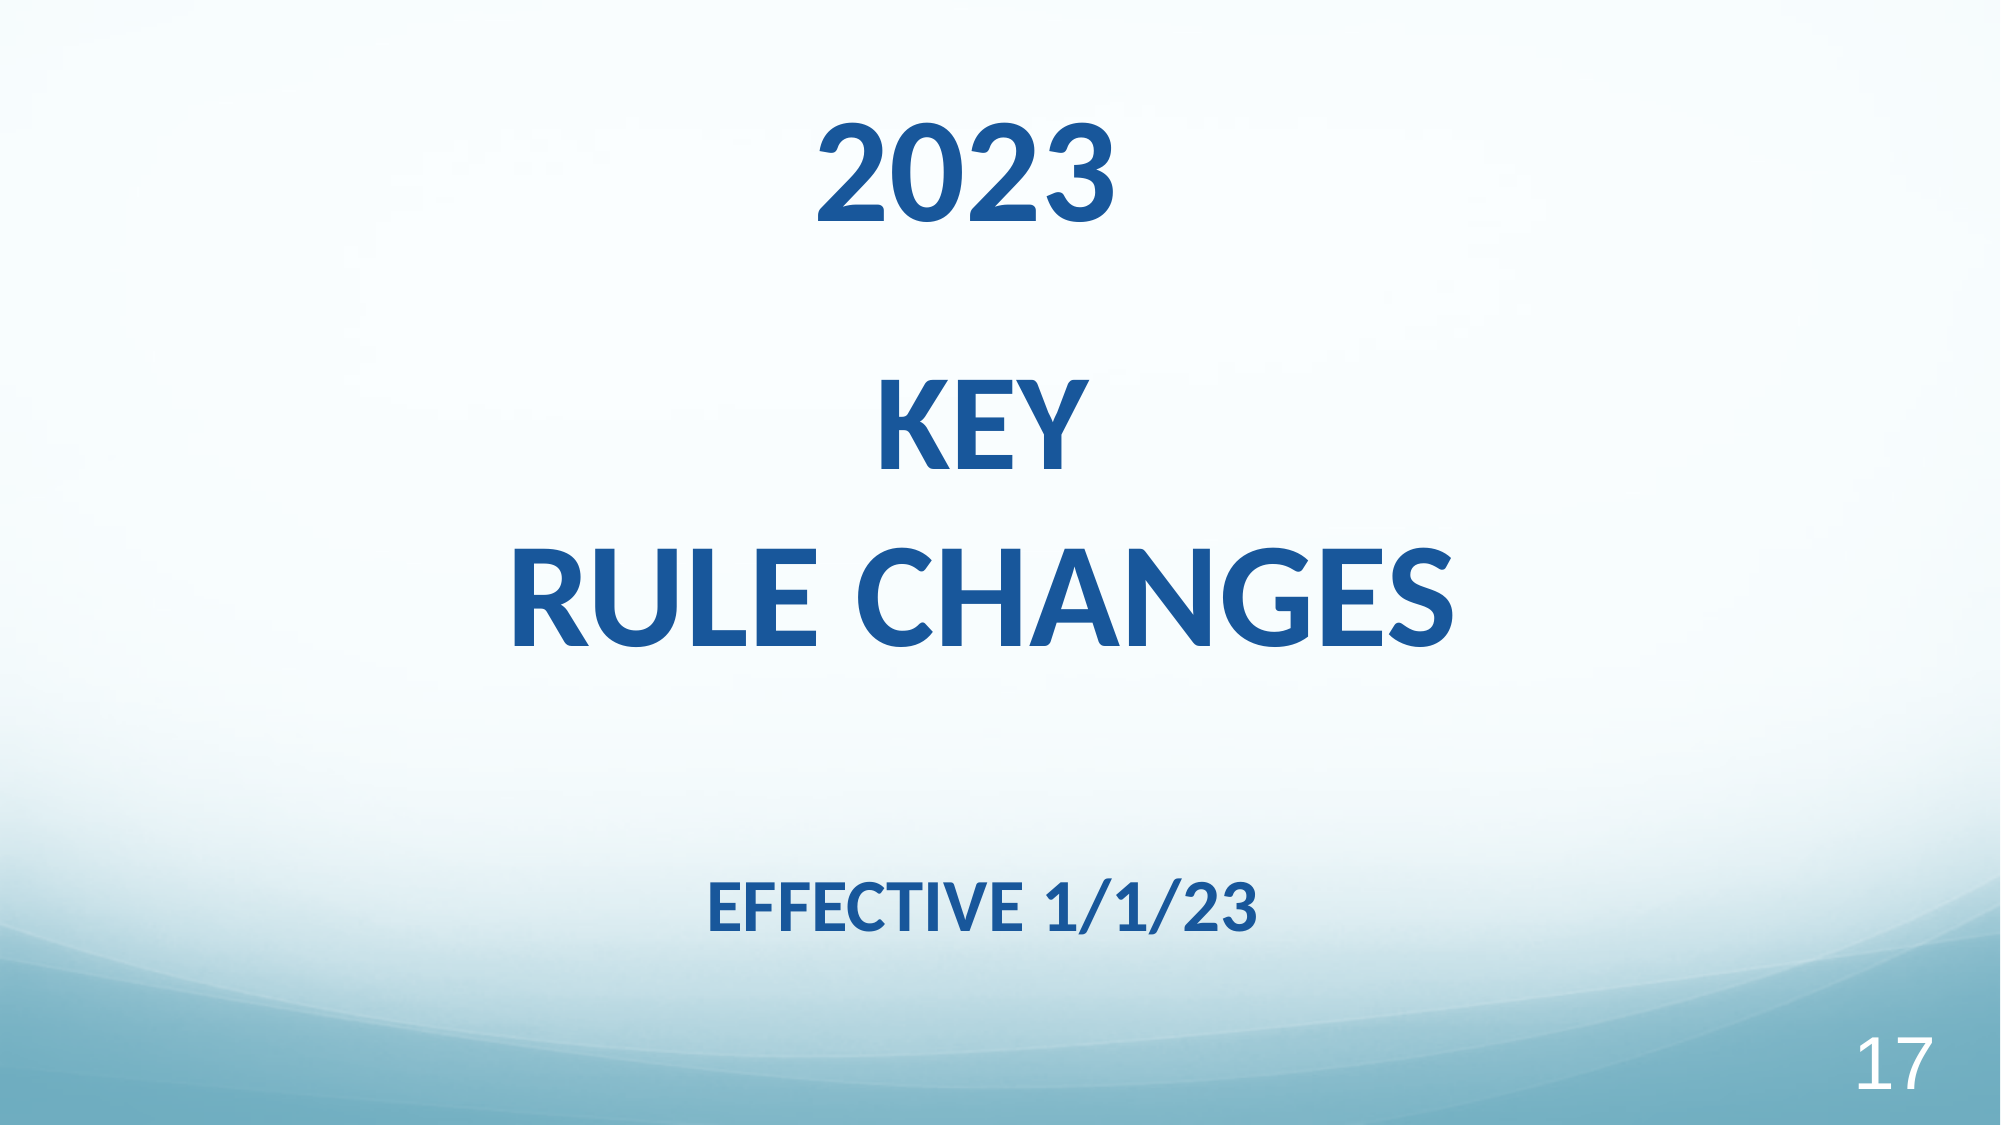

2023

KEY
RULE CHANGES

EFFECTIVE 1/1/23

17